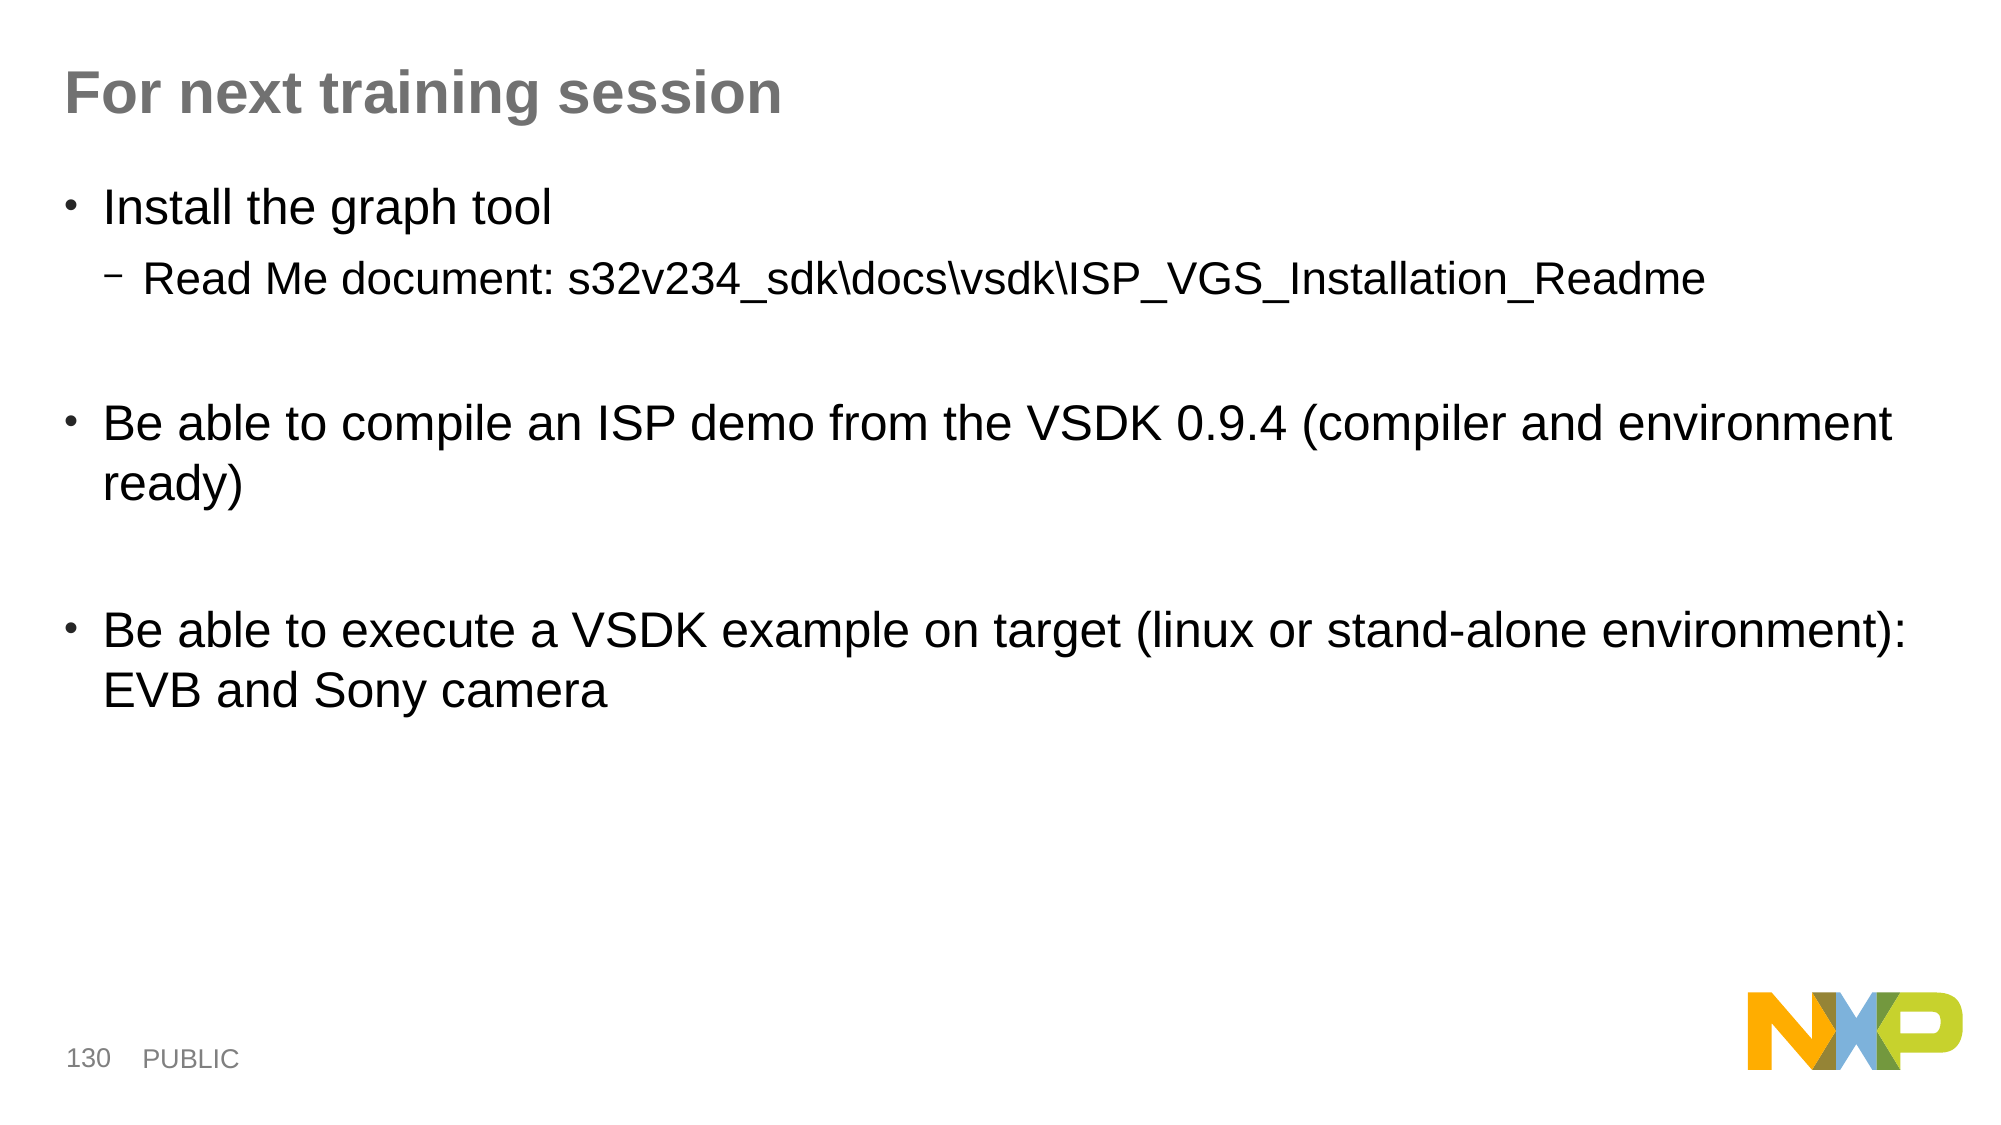

# For next training session
Install the graph tool
 Read Me document: s32v234_sdk\docs\vsdk\ISP_VGS_Installation_Readme

Be able to compile an ISP demo from the VSDK 0.9.4 (compiler and environment ready)

Be able to execute a VSDK example on target (linux or stand-alone environment): EVB and Sony camera